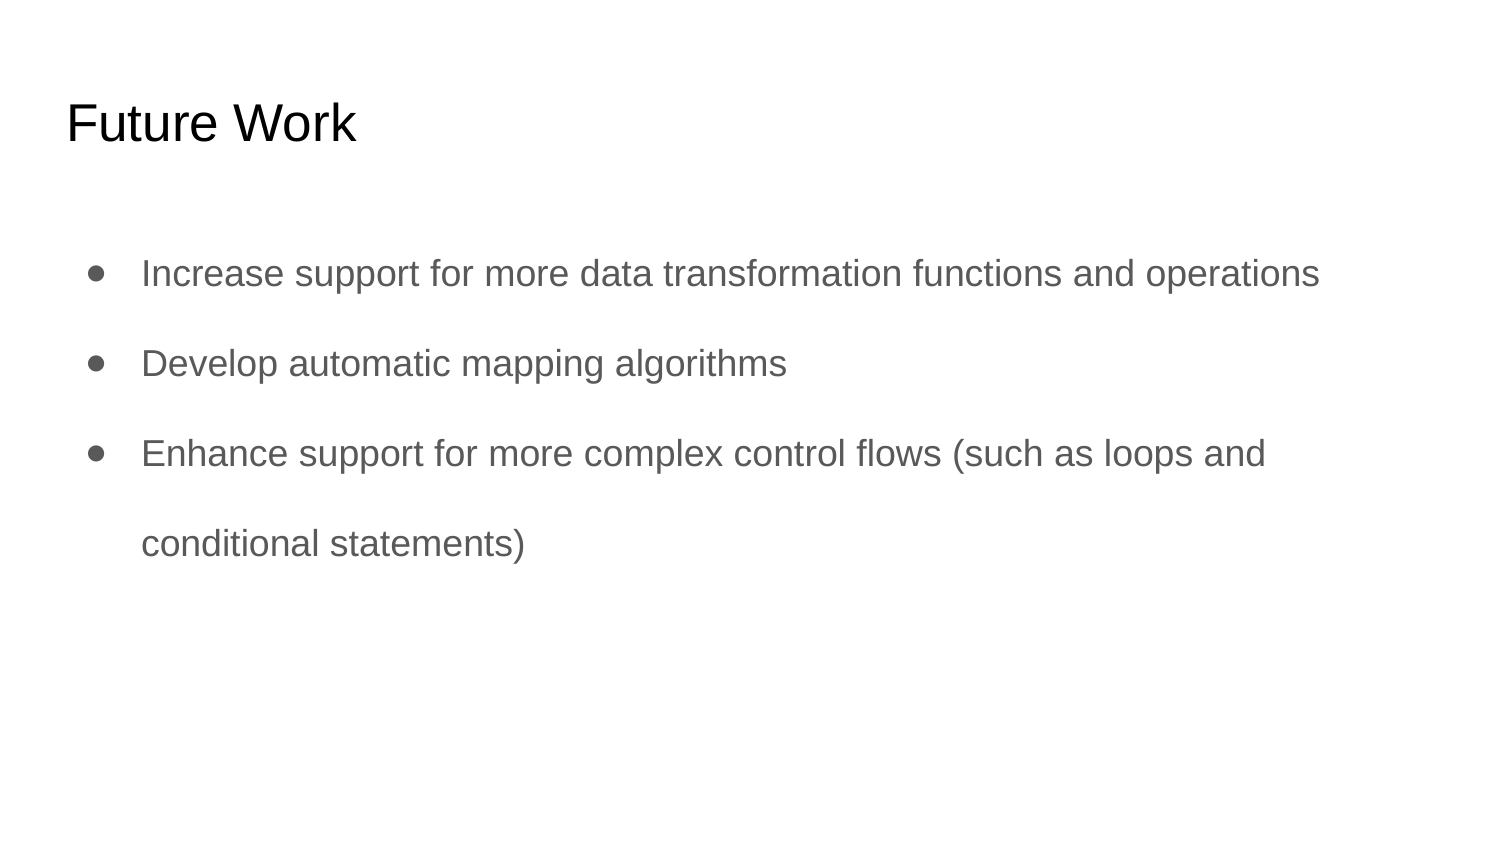

# Future Work
Increase support for more data transformation functions and operations
Develop automatic mapping algorithms
Enhance support for more complex control flows (such as loops and conditional statements)